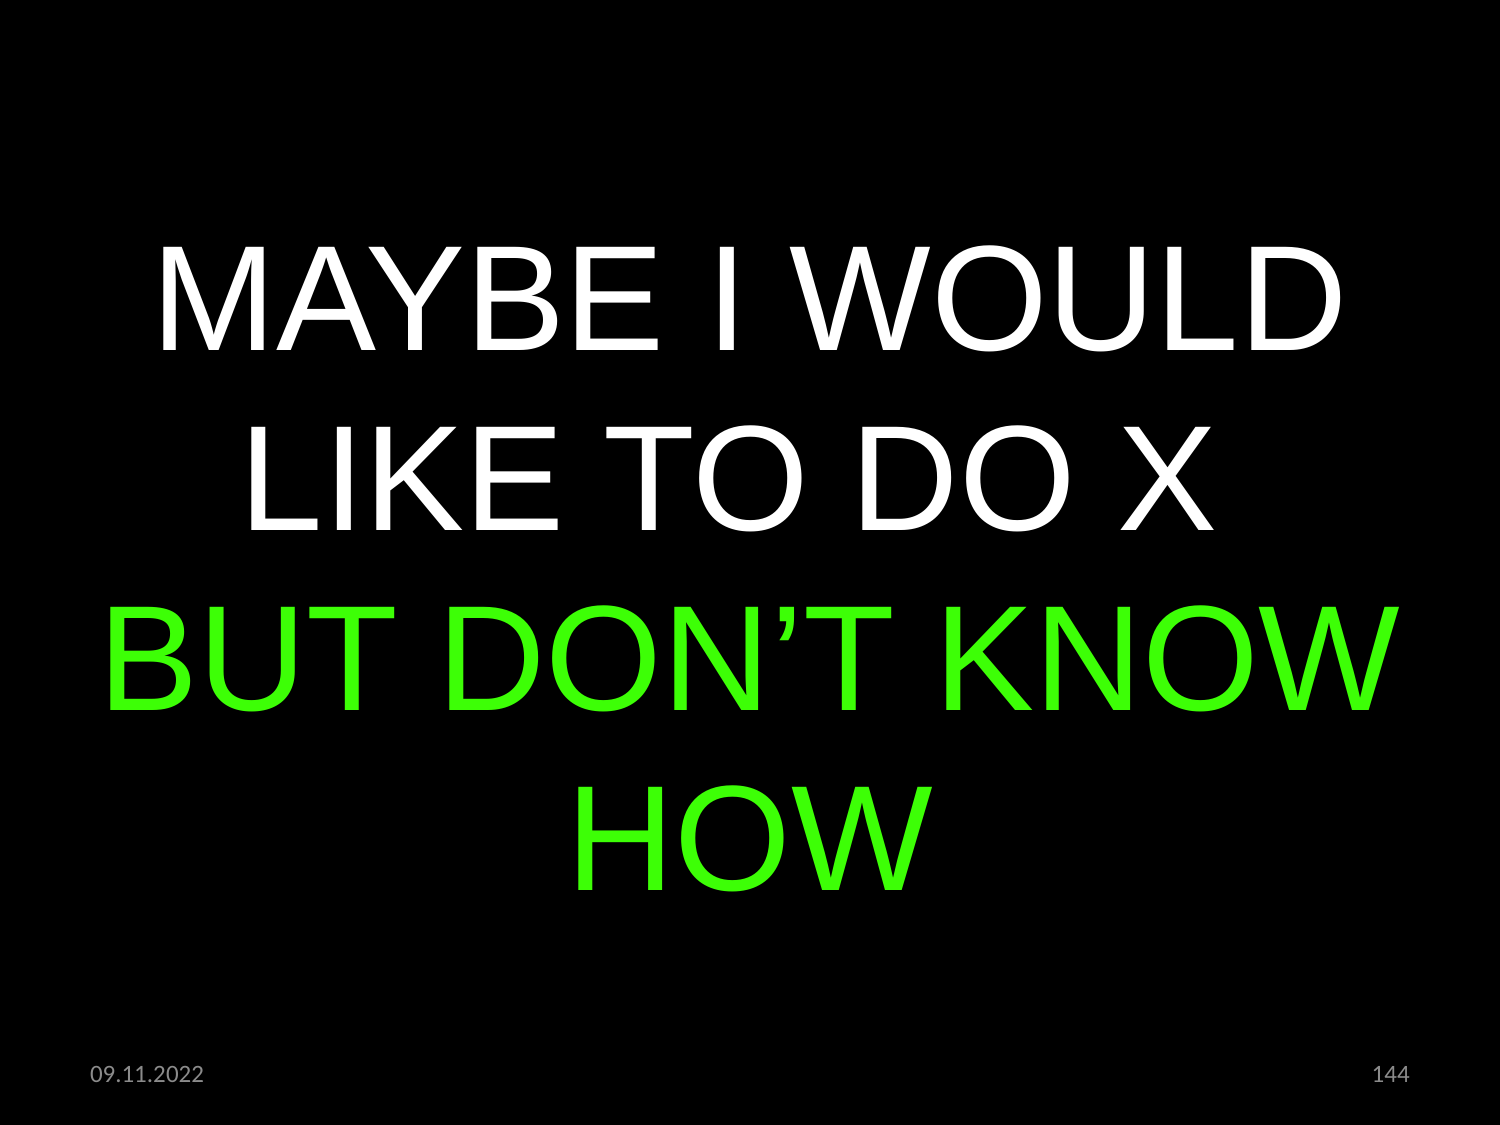

MAYBE I WOULD LIKE TO DO X
BUT DON’T KNOW HOW
09.11.2022
144